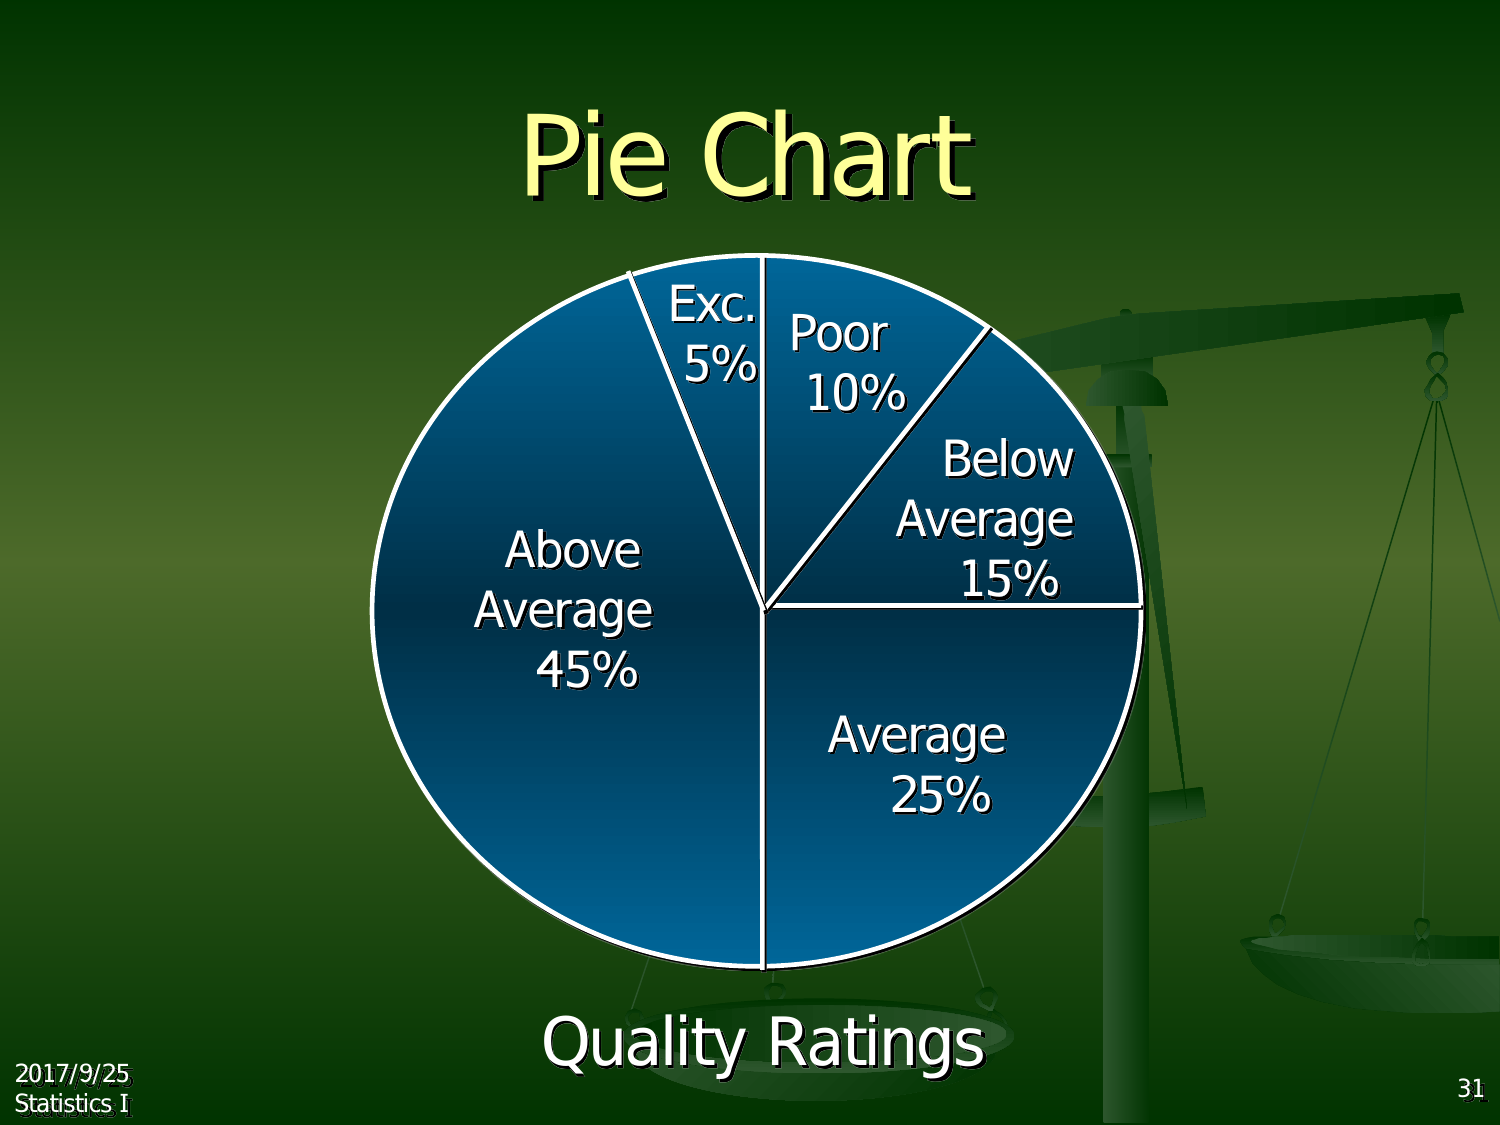

# Pie Chart

Exc.
 5%

Poor
 10%

   Below
Average
    15%
  Above
Average
    45%

Average
    25%
 Quality Ratings
2017/9/25
Statistics I
31